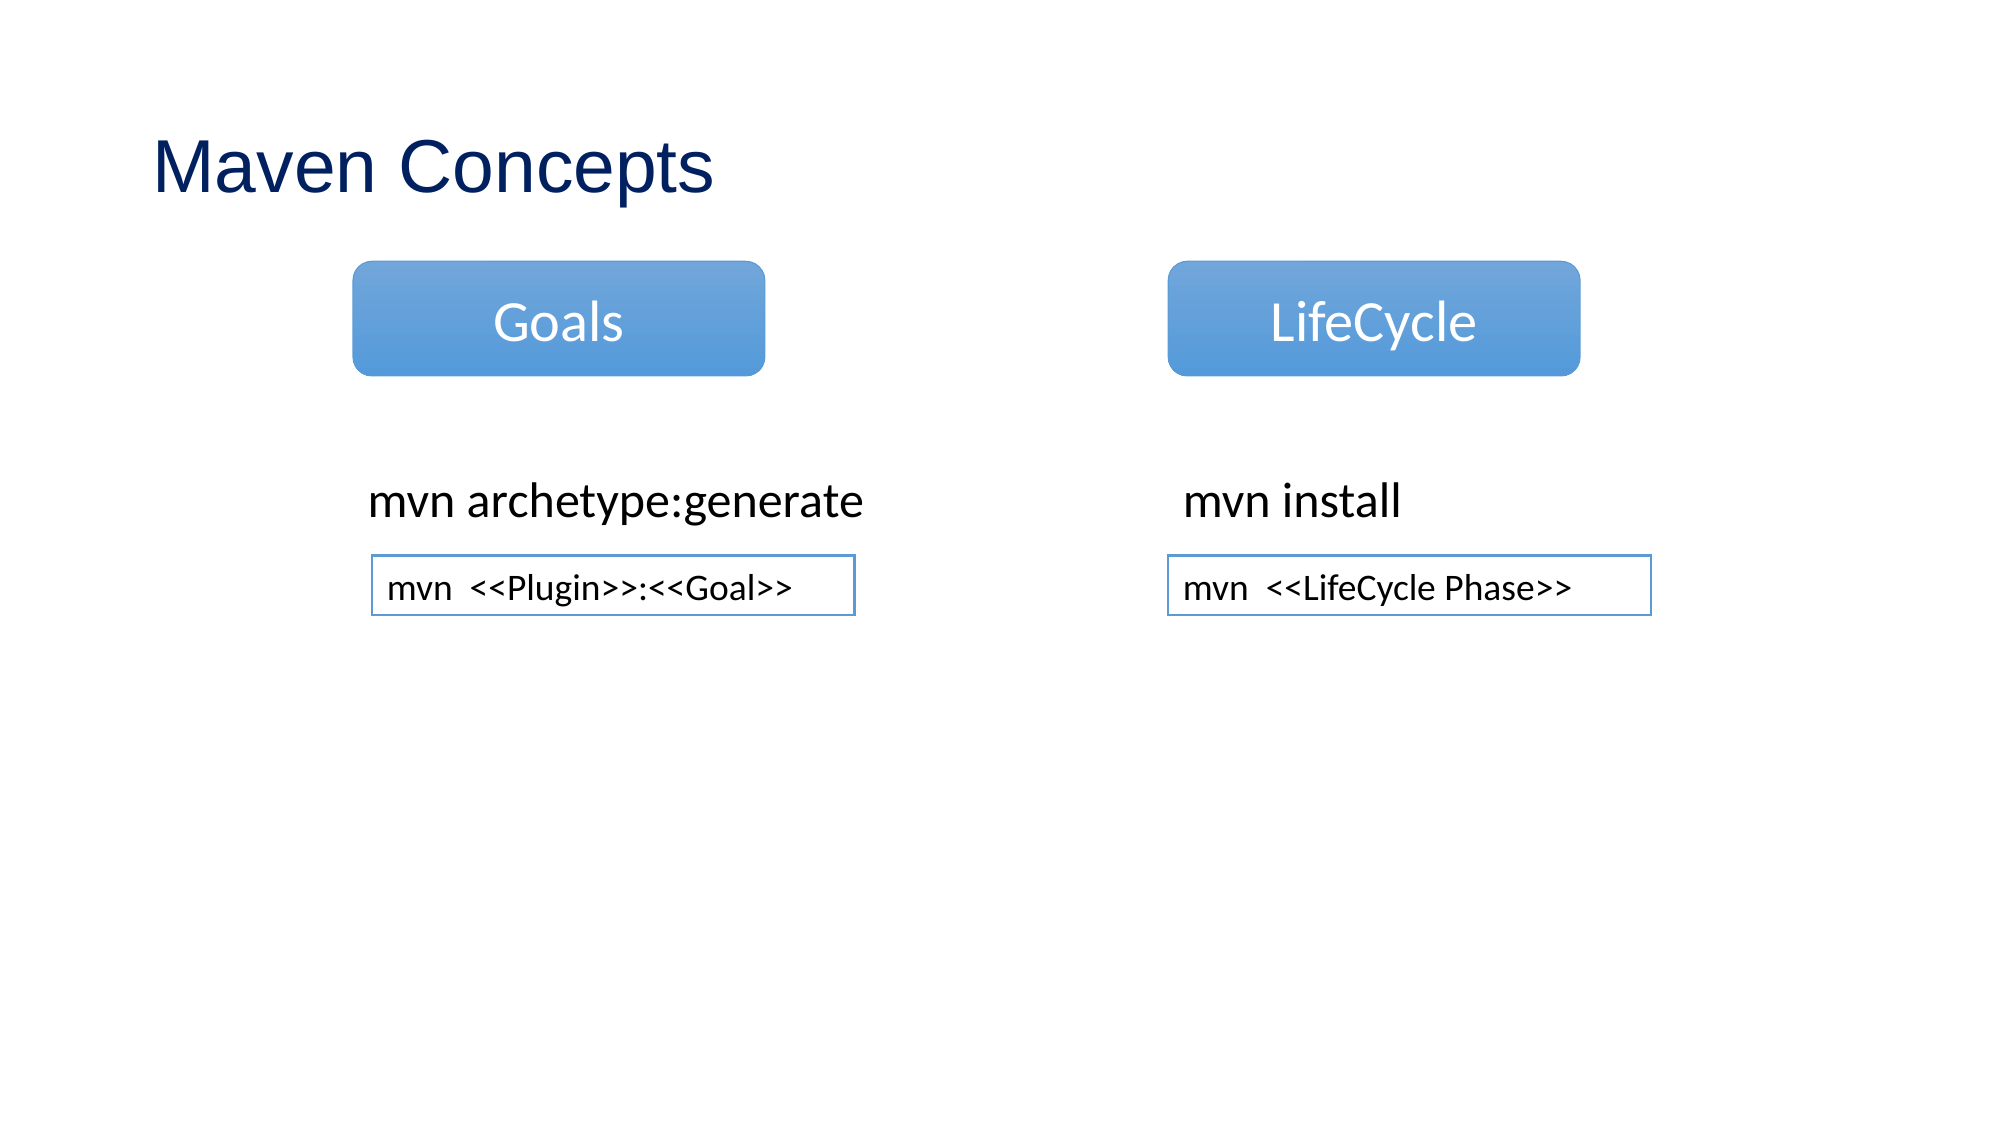

# Maven Concepts
Goals
LifeCycle
mvn archetype:generate
mvn install
mvn  <<Plugin>>:<<Goal>>
mvn  <<LifeCycle Phase>>